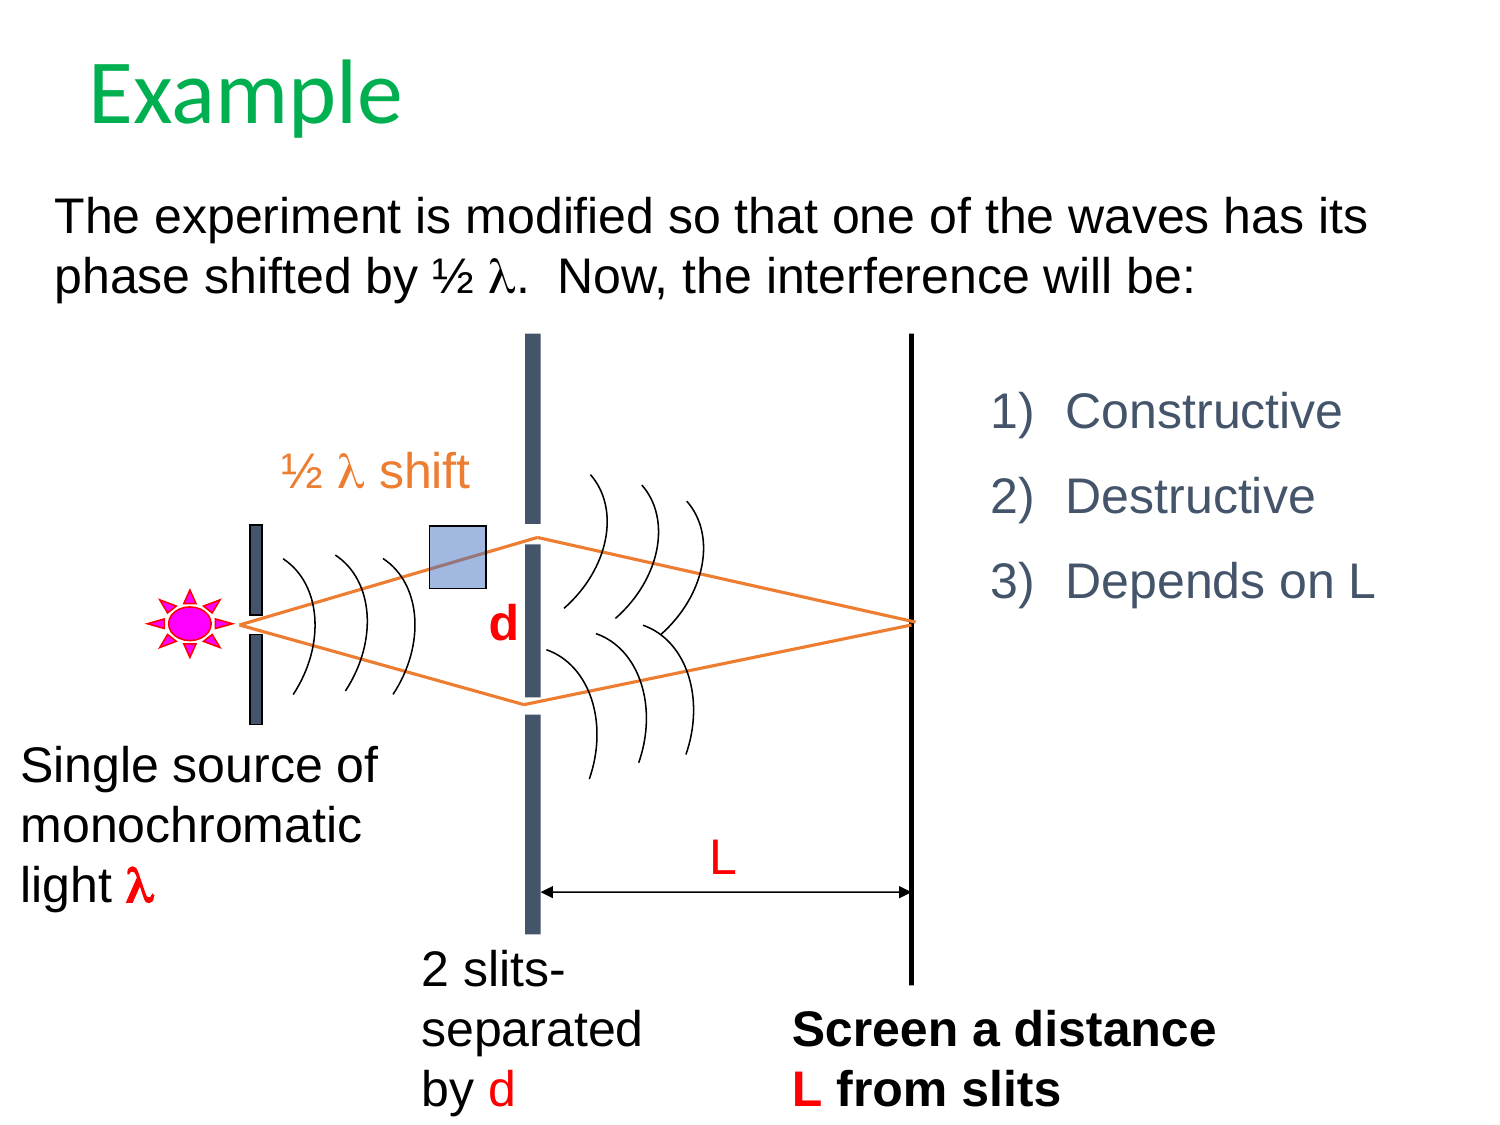

# Example
The experiment is modified so that one of the waves has its phase shifted by ½ λ.  Now, the interference will be:

Constructive
Destructive
Depends on L
½ λ shift

d

Single source of monochromatic light λ
L

2 slits-separated by d
Screen a distance L from slits